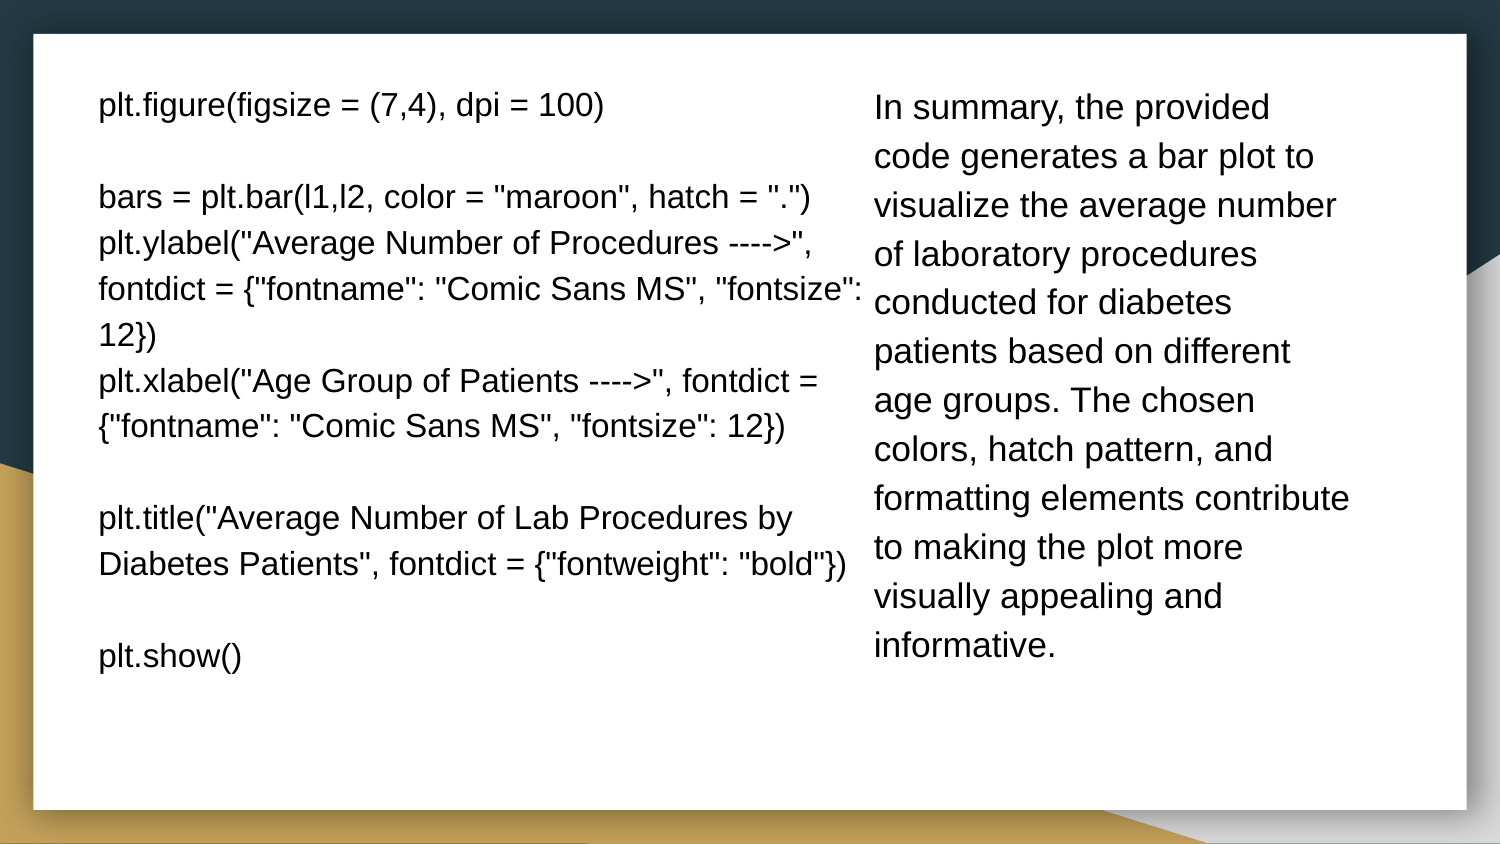

plt.figure(figsize = (7,4), dpi = 100)

bars = plt.bar(l1,l2, color = "maroon", hatch = ".")
plt.ylabel("Average Number of Procedures ---->", fontdict = {"fontname": "Comic Sans MS", "fontsize": 12})
plt.xlabel("Age Group of Patients ---->", fontdict = {"fontname": "Comic Sans MS", "fontsize": 12})

plt.title("Average Number of Lab Procedures by Diabetes Patients", fontdict = {"fontweight": "bold"})

plt.show()

In summary, the provided code generates a bar plot to visualize the average number of laboratory procedures conducted for diabetes patients based on different age groups. The chosen colors, hatch pattern, and formatting elements contribute to making the plot more visually appealing and informative.